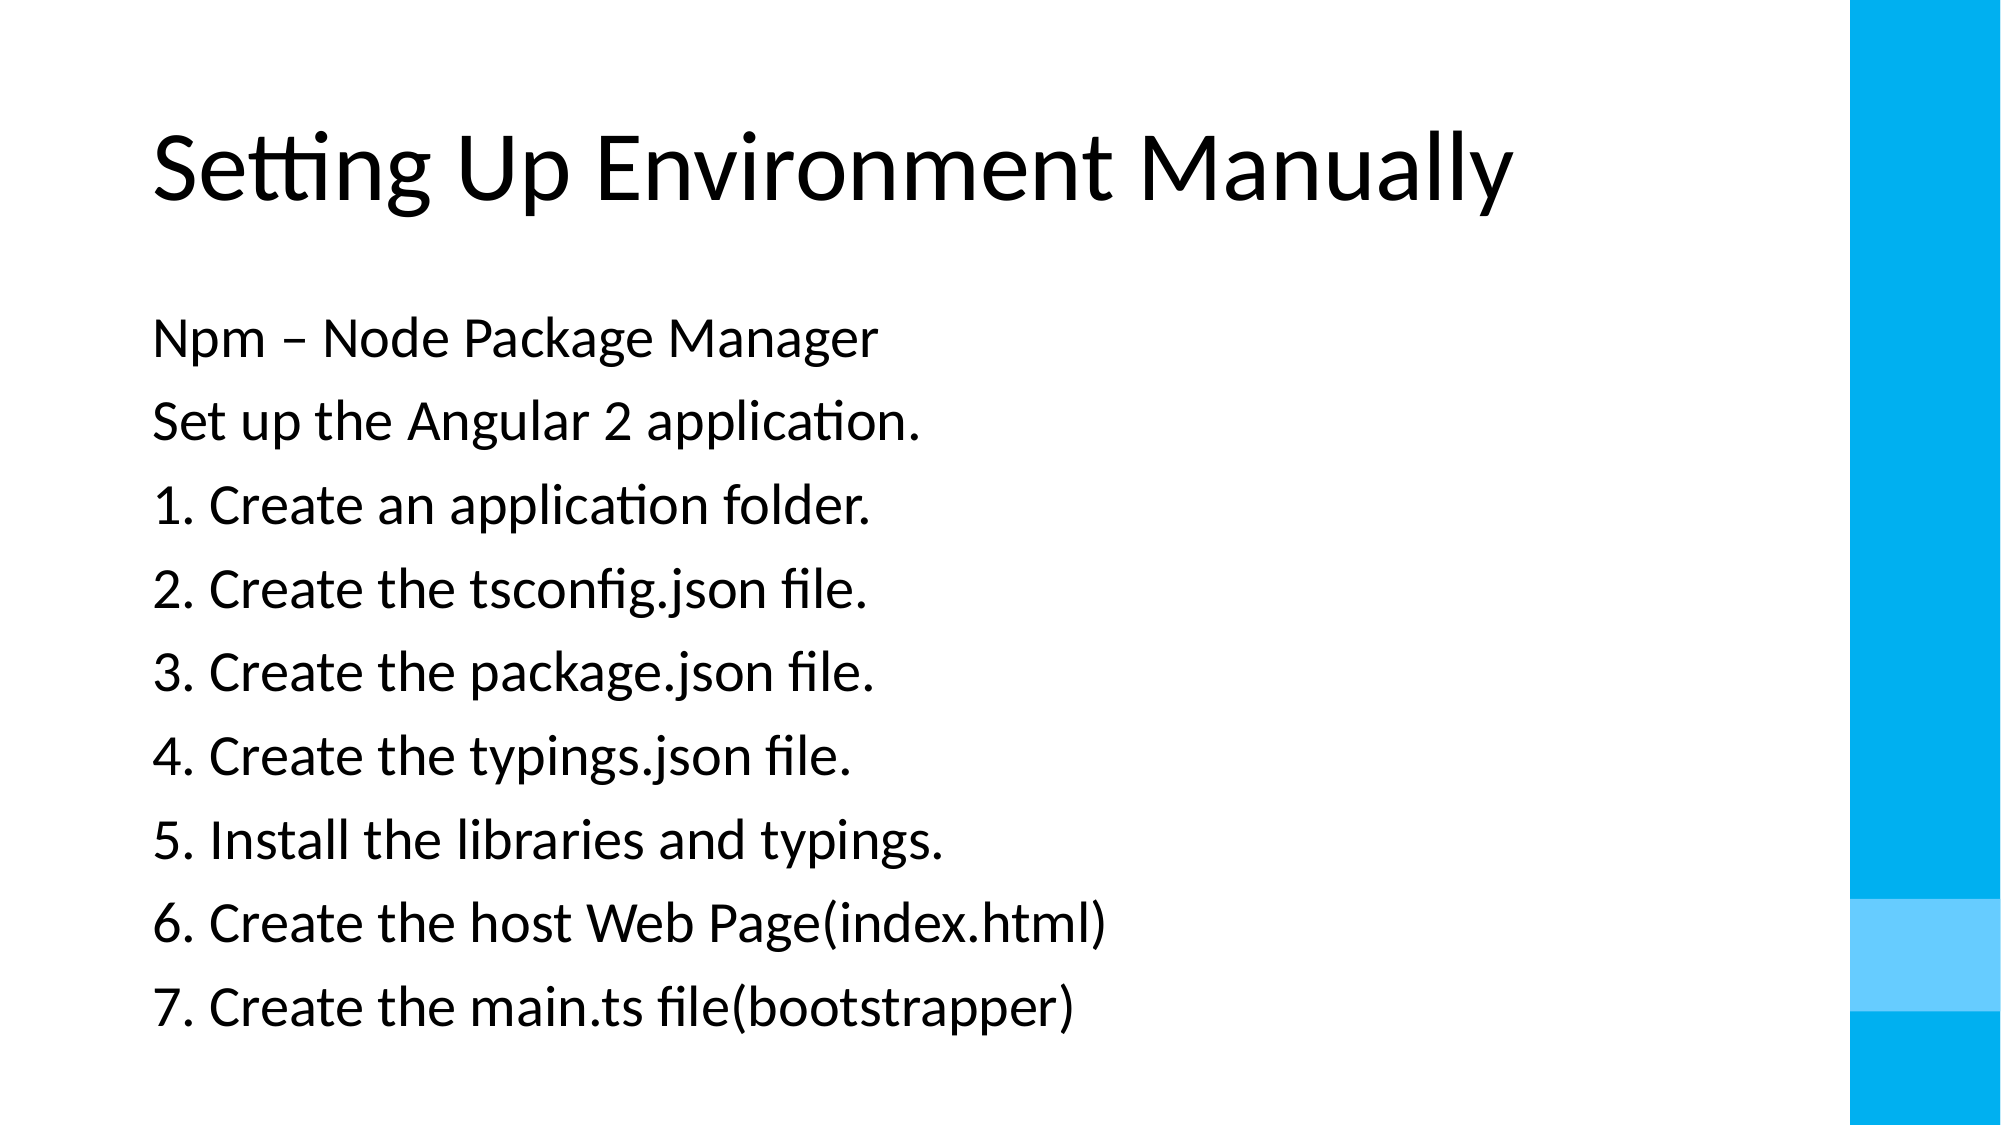

# Setting Up Environment Manually
Npm – Node Package Manager
Set up the Angular 2 application.
1. Create an application folder.
2. Create the tsconfig.json file.
3. Create the package.json file.
4. Create the typings.json file.
5. Install the libraries and typings.
6. Create the host Web Page(index.html)
7. Create the main.ts file(bootstrapper)